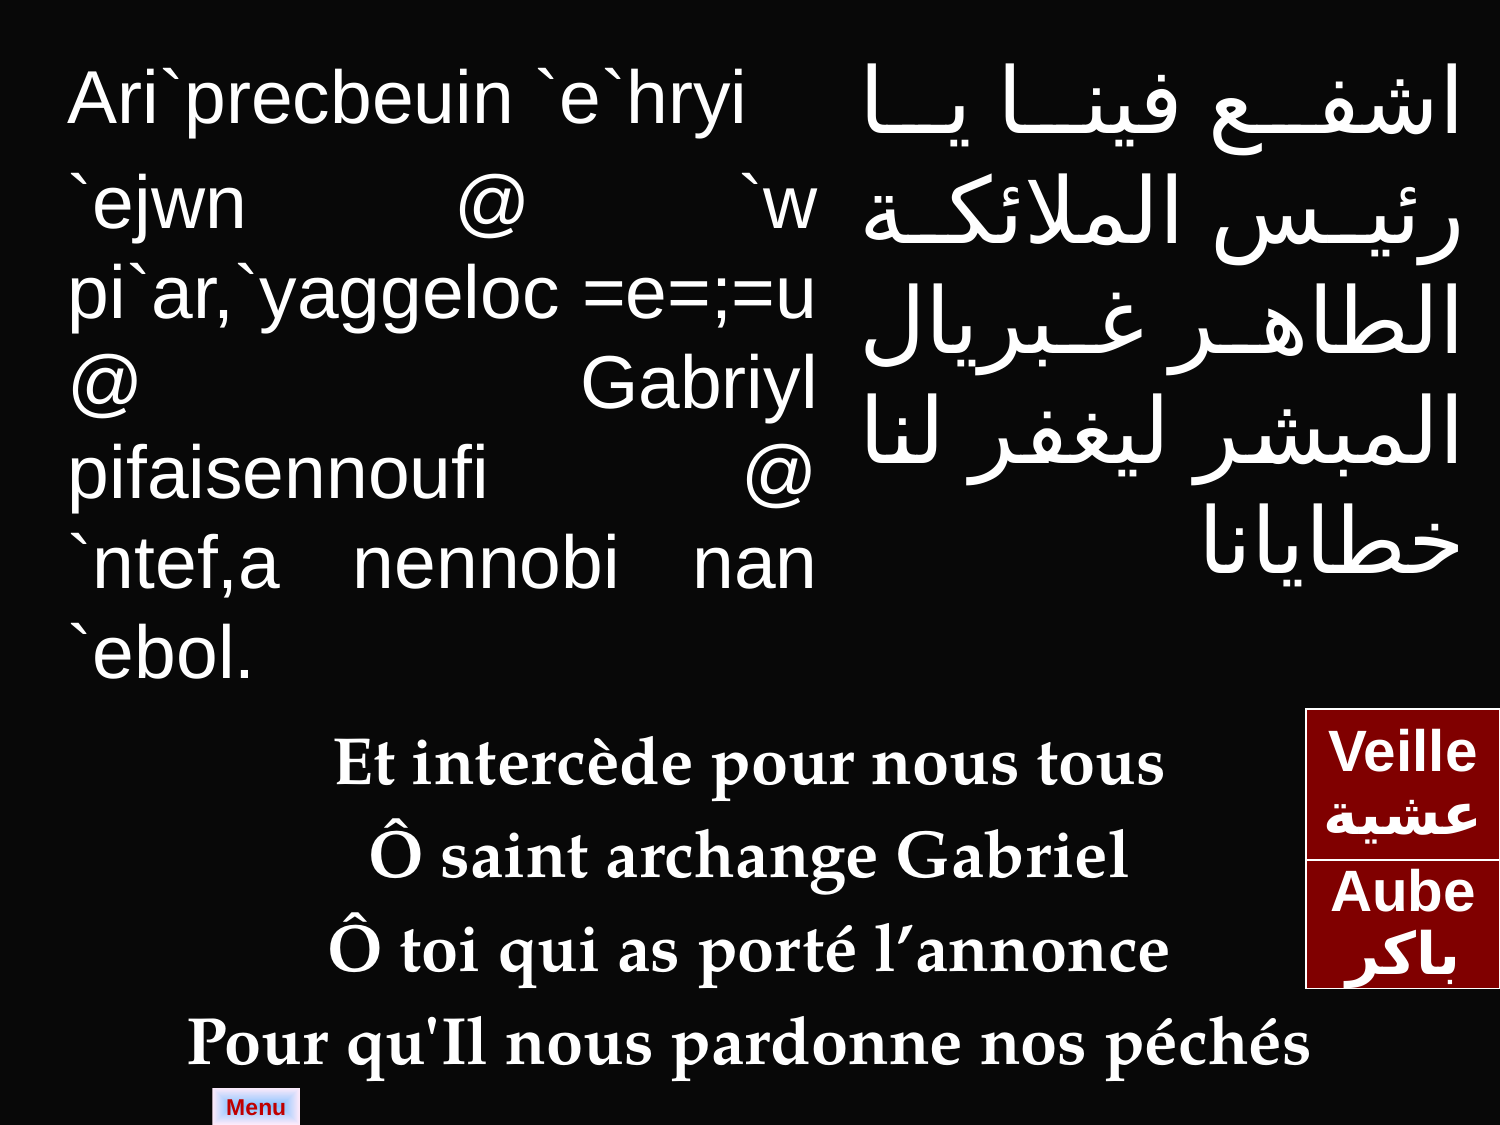

اشفع فينا يا رئيس الملائكة الطاهر غبريال المبشر ليغفر لنا خطايانا
Ari`precbeuin `e`hryi
`ejwn @ `w pi`ar,`yaggeloc =e=;=u @ Gabriyl pifaisennoufi @ `ntef,a nennobi nan `ebol.
Veille
عشية
Et intercède pour nous tous
Ô saint archange Gabriel
Ô toi qui as porté l’annonce
Pour qu'Il nous pardonne nos péchés
Aube
باكر
Menu